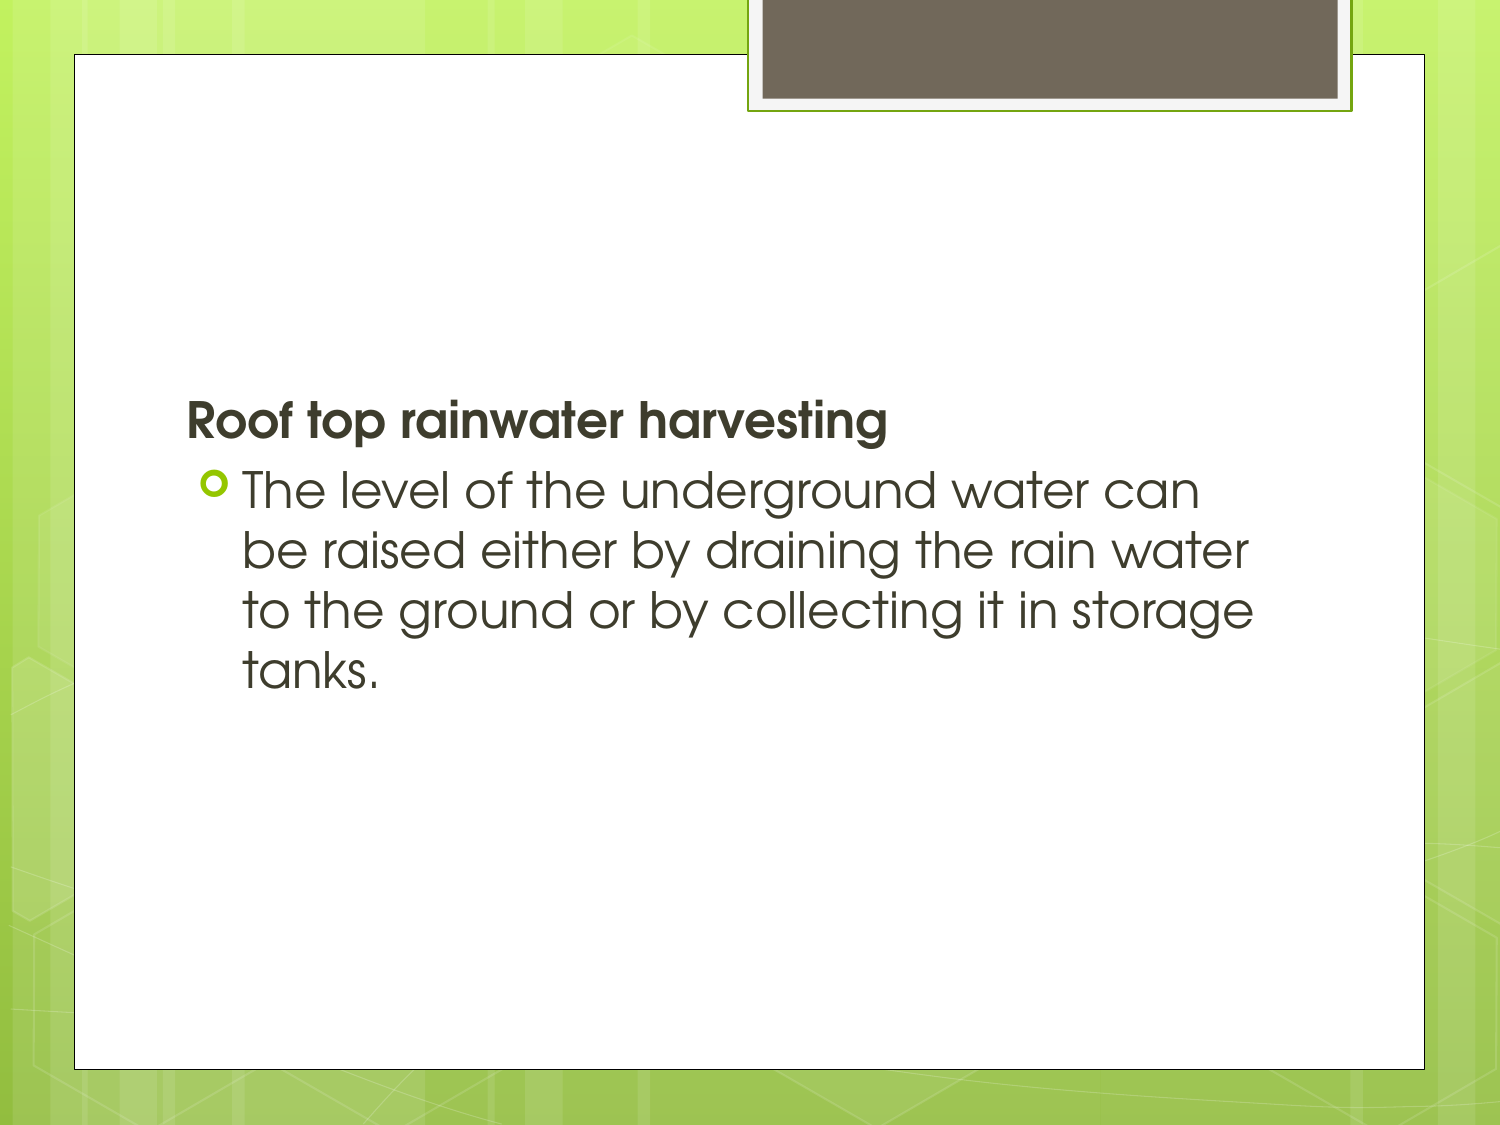

#
Roof top rainwater harvesting
The level of the underground water can be raised either by draining the rain water to the ground or by collecting it in storage tanks.